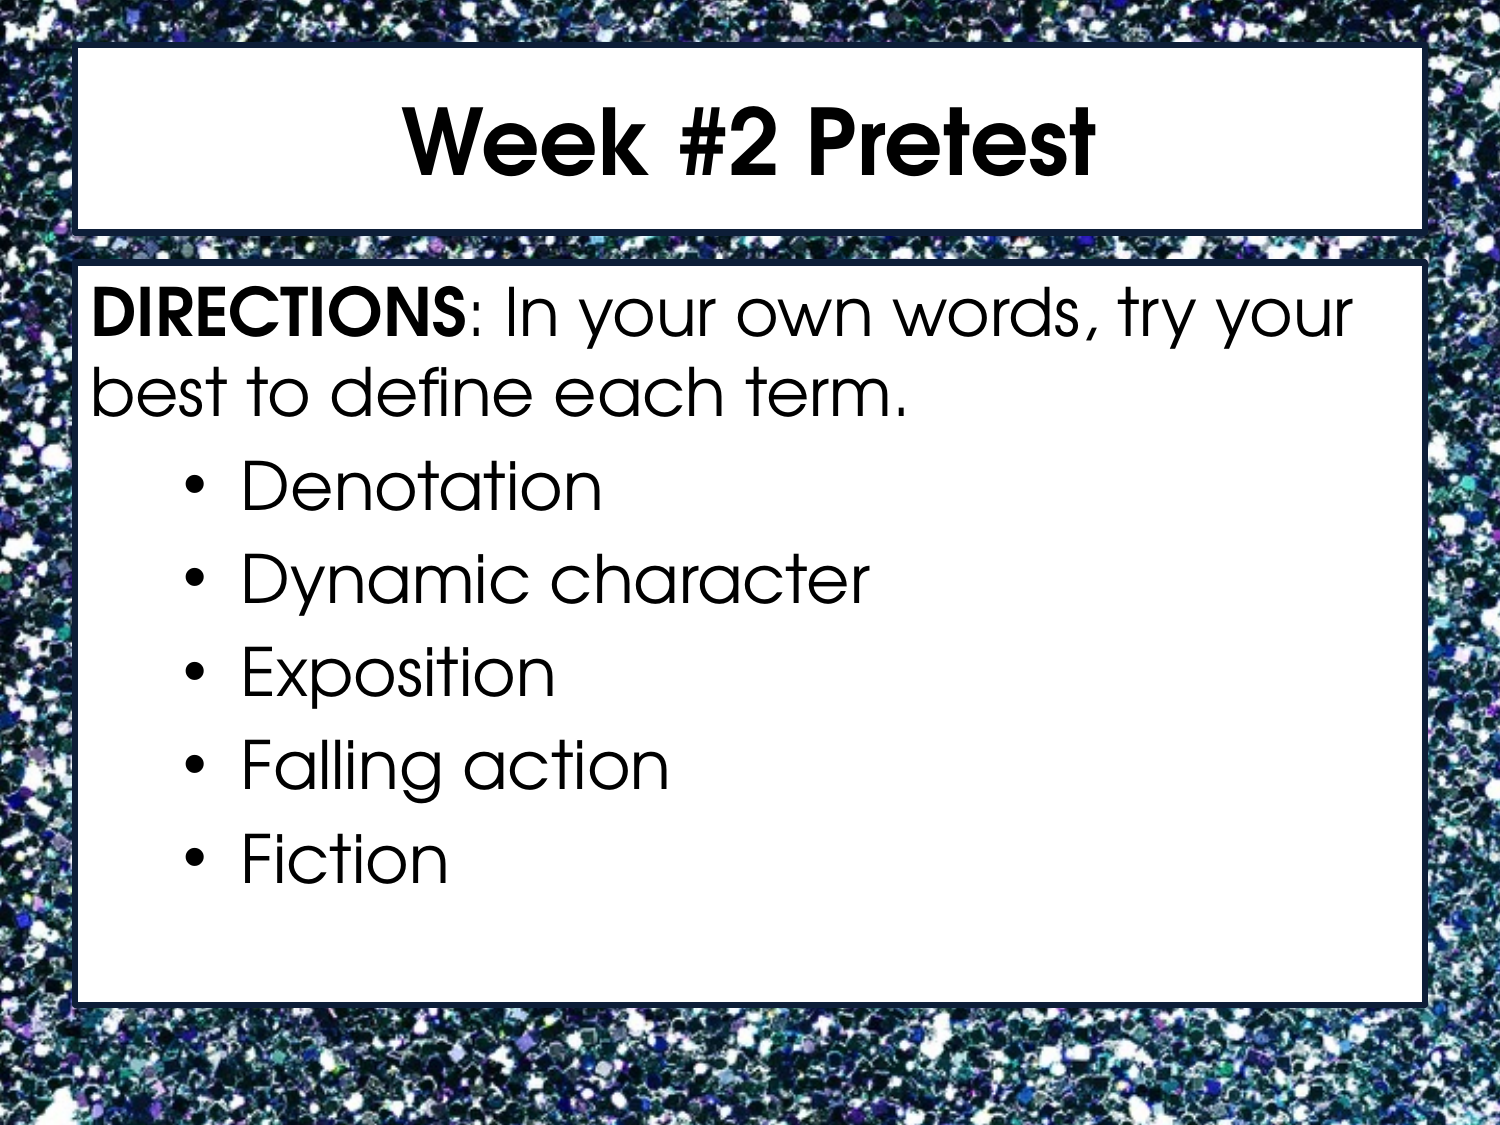

# Week #2 Pretest
DIRECTIONS: In your own words, try your best to define each term.
Denotation
Dynamic character
Exposition
Falling action
Fiction